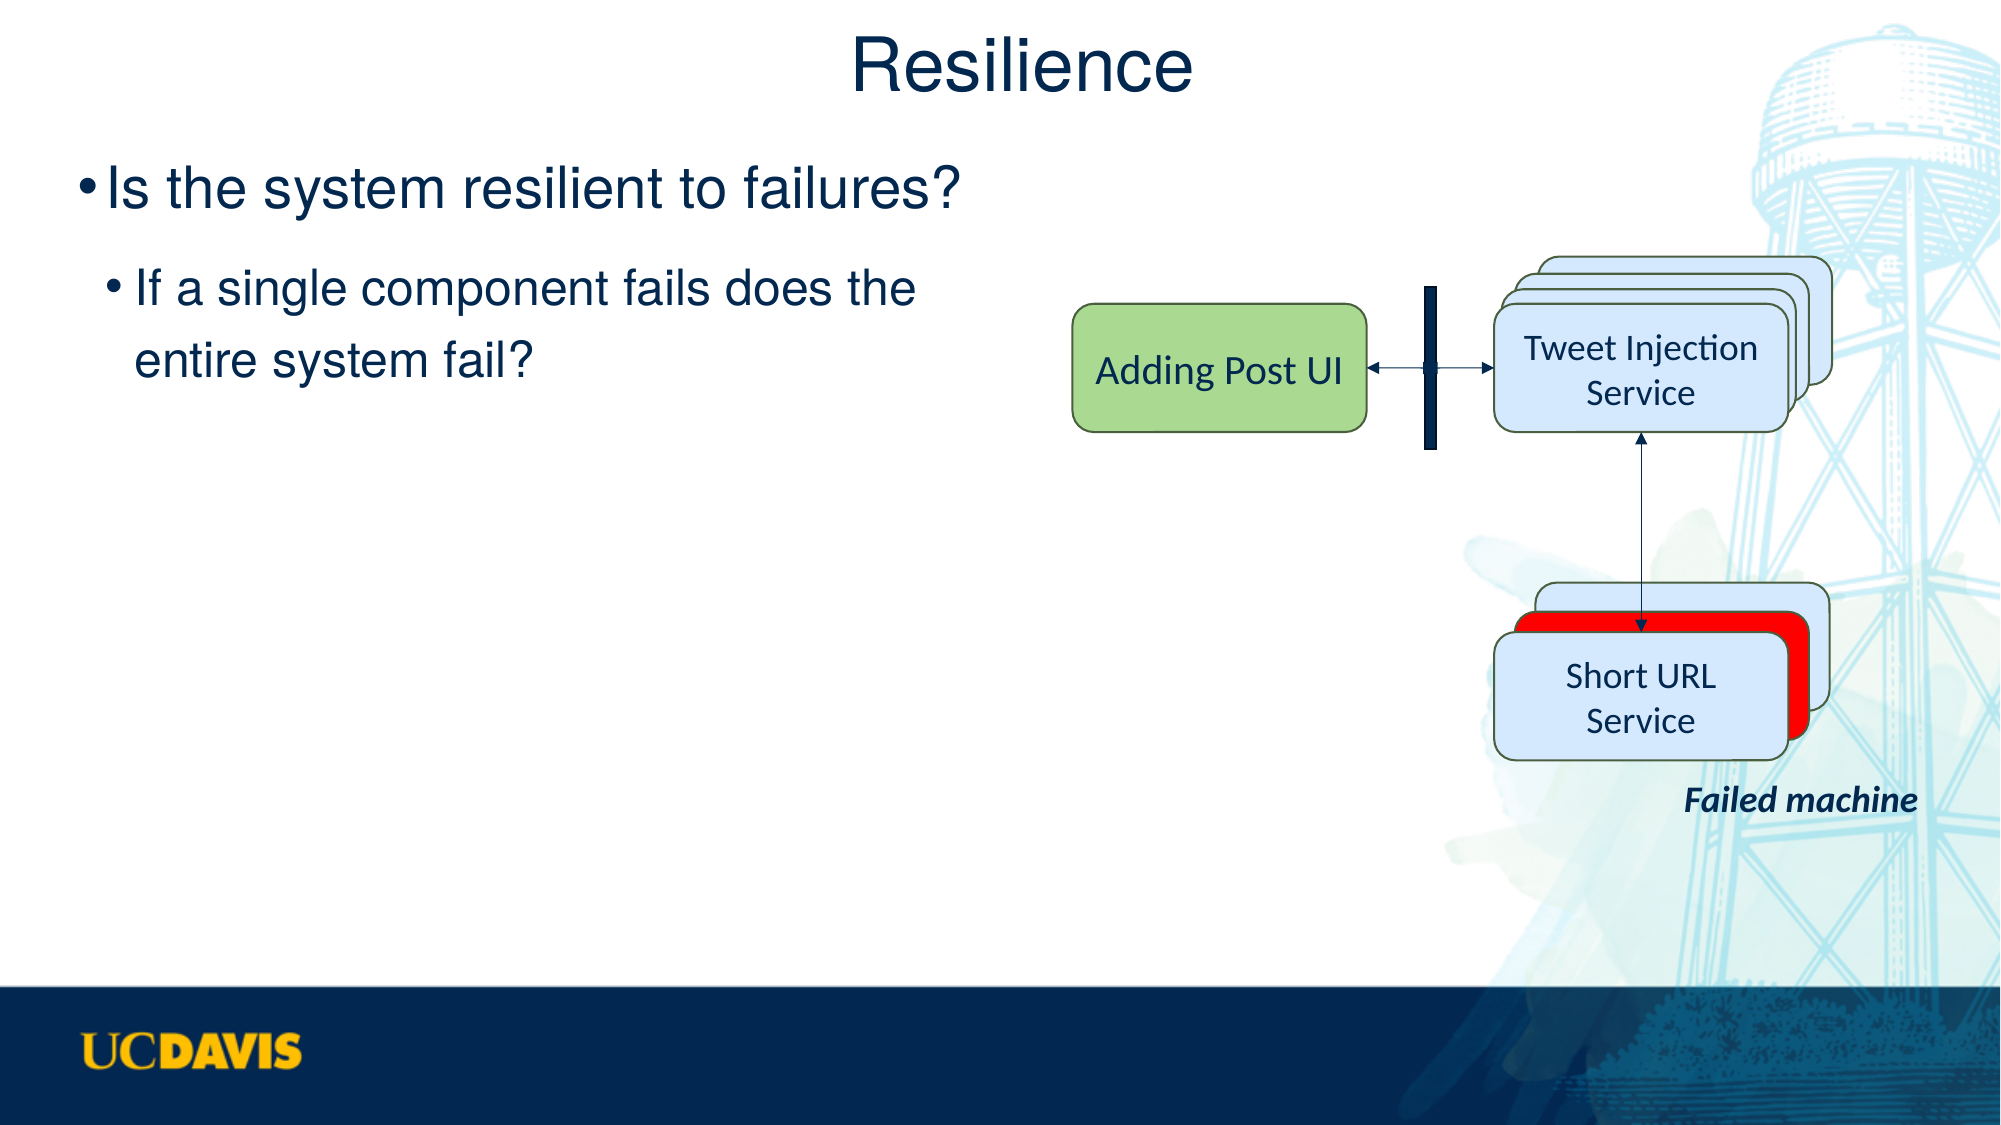

# Resilience
Is the system resilient to failures?
If a single component fails does the entire system fail?

Short URL Service
Tweet Injection Service
Tweet Injection Service

Adding Post UI
Tweet Injection Service
Short URL Service
Short URL Service
Short URL Service
Failed machine